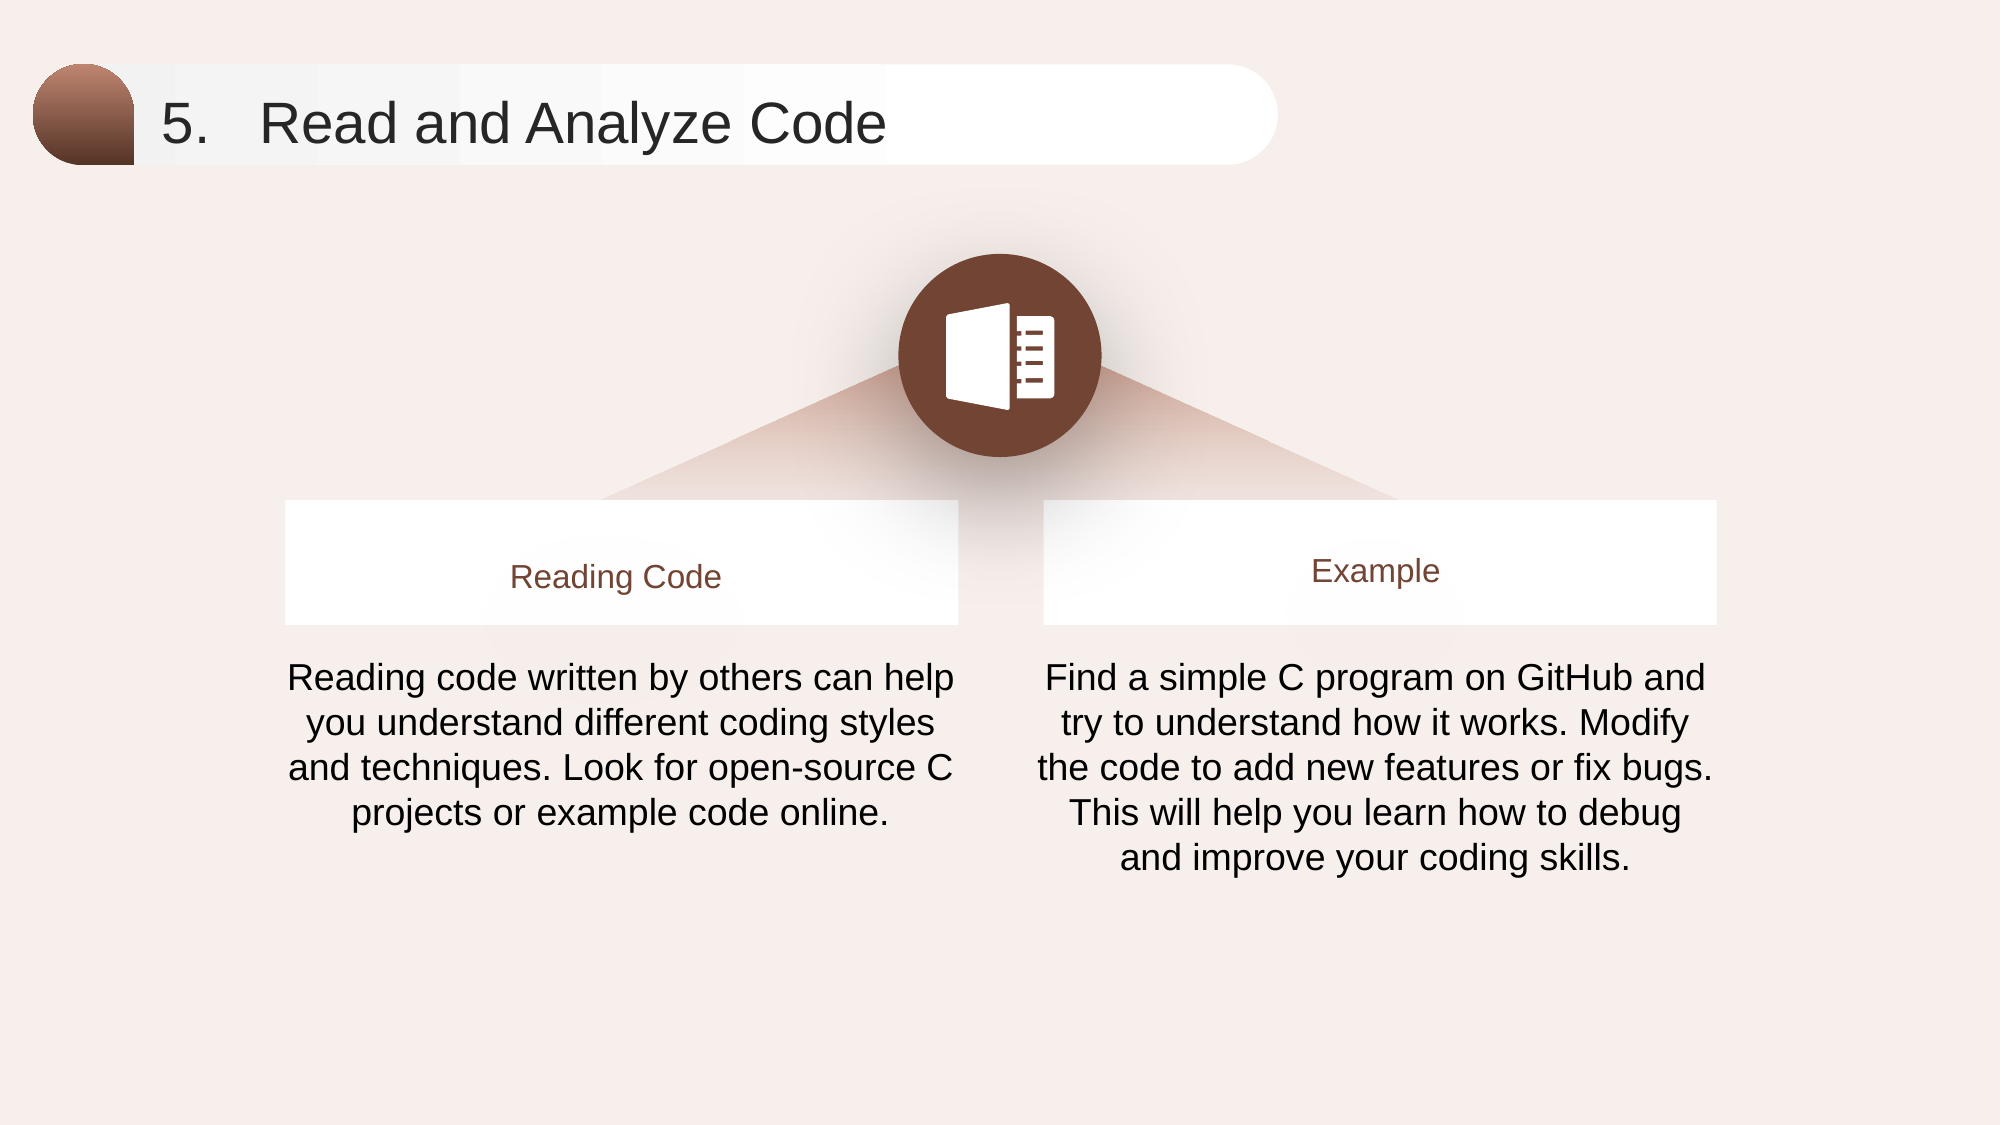

5.   Read and Analyze Code

Example
Reading Code
Reading code written by others can help you understand different coding styles and techniques. Look for open-source C projects or example code online.
Find a simple C program on GitHub and try to understand how it works. Modify the code to add new features or fix bugs. This will help you learn how to debug and improve your coding skills.